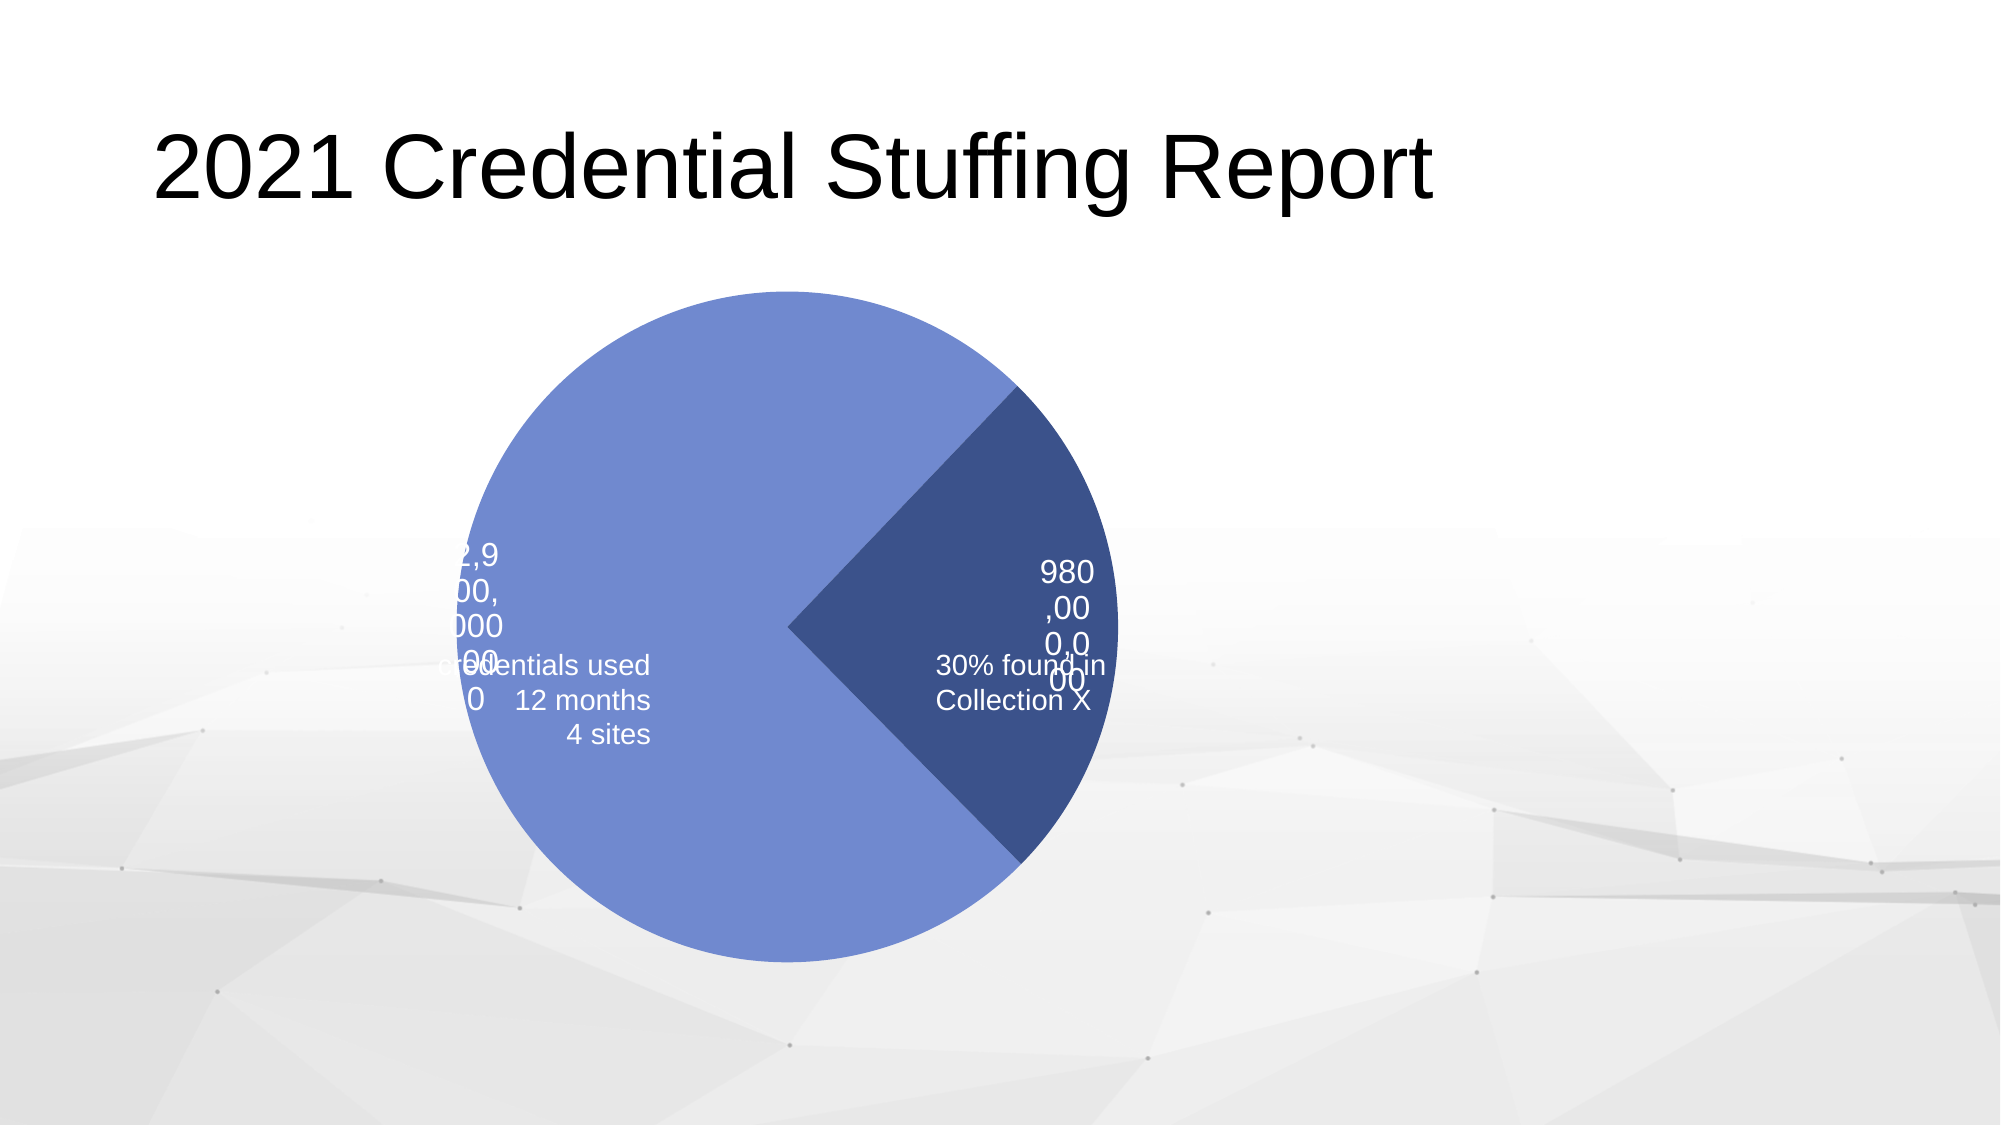

# 2021 Credential Stuffing Report

### Chart

| Category | Credentials |
|---|---|
| All logins | 2900000000.0 |
| Used by customers | 980000000.0 |
credentials used
12 months
4 sites
30% found in
Collection X